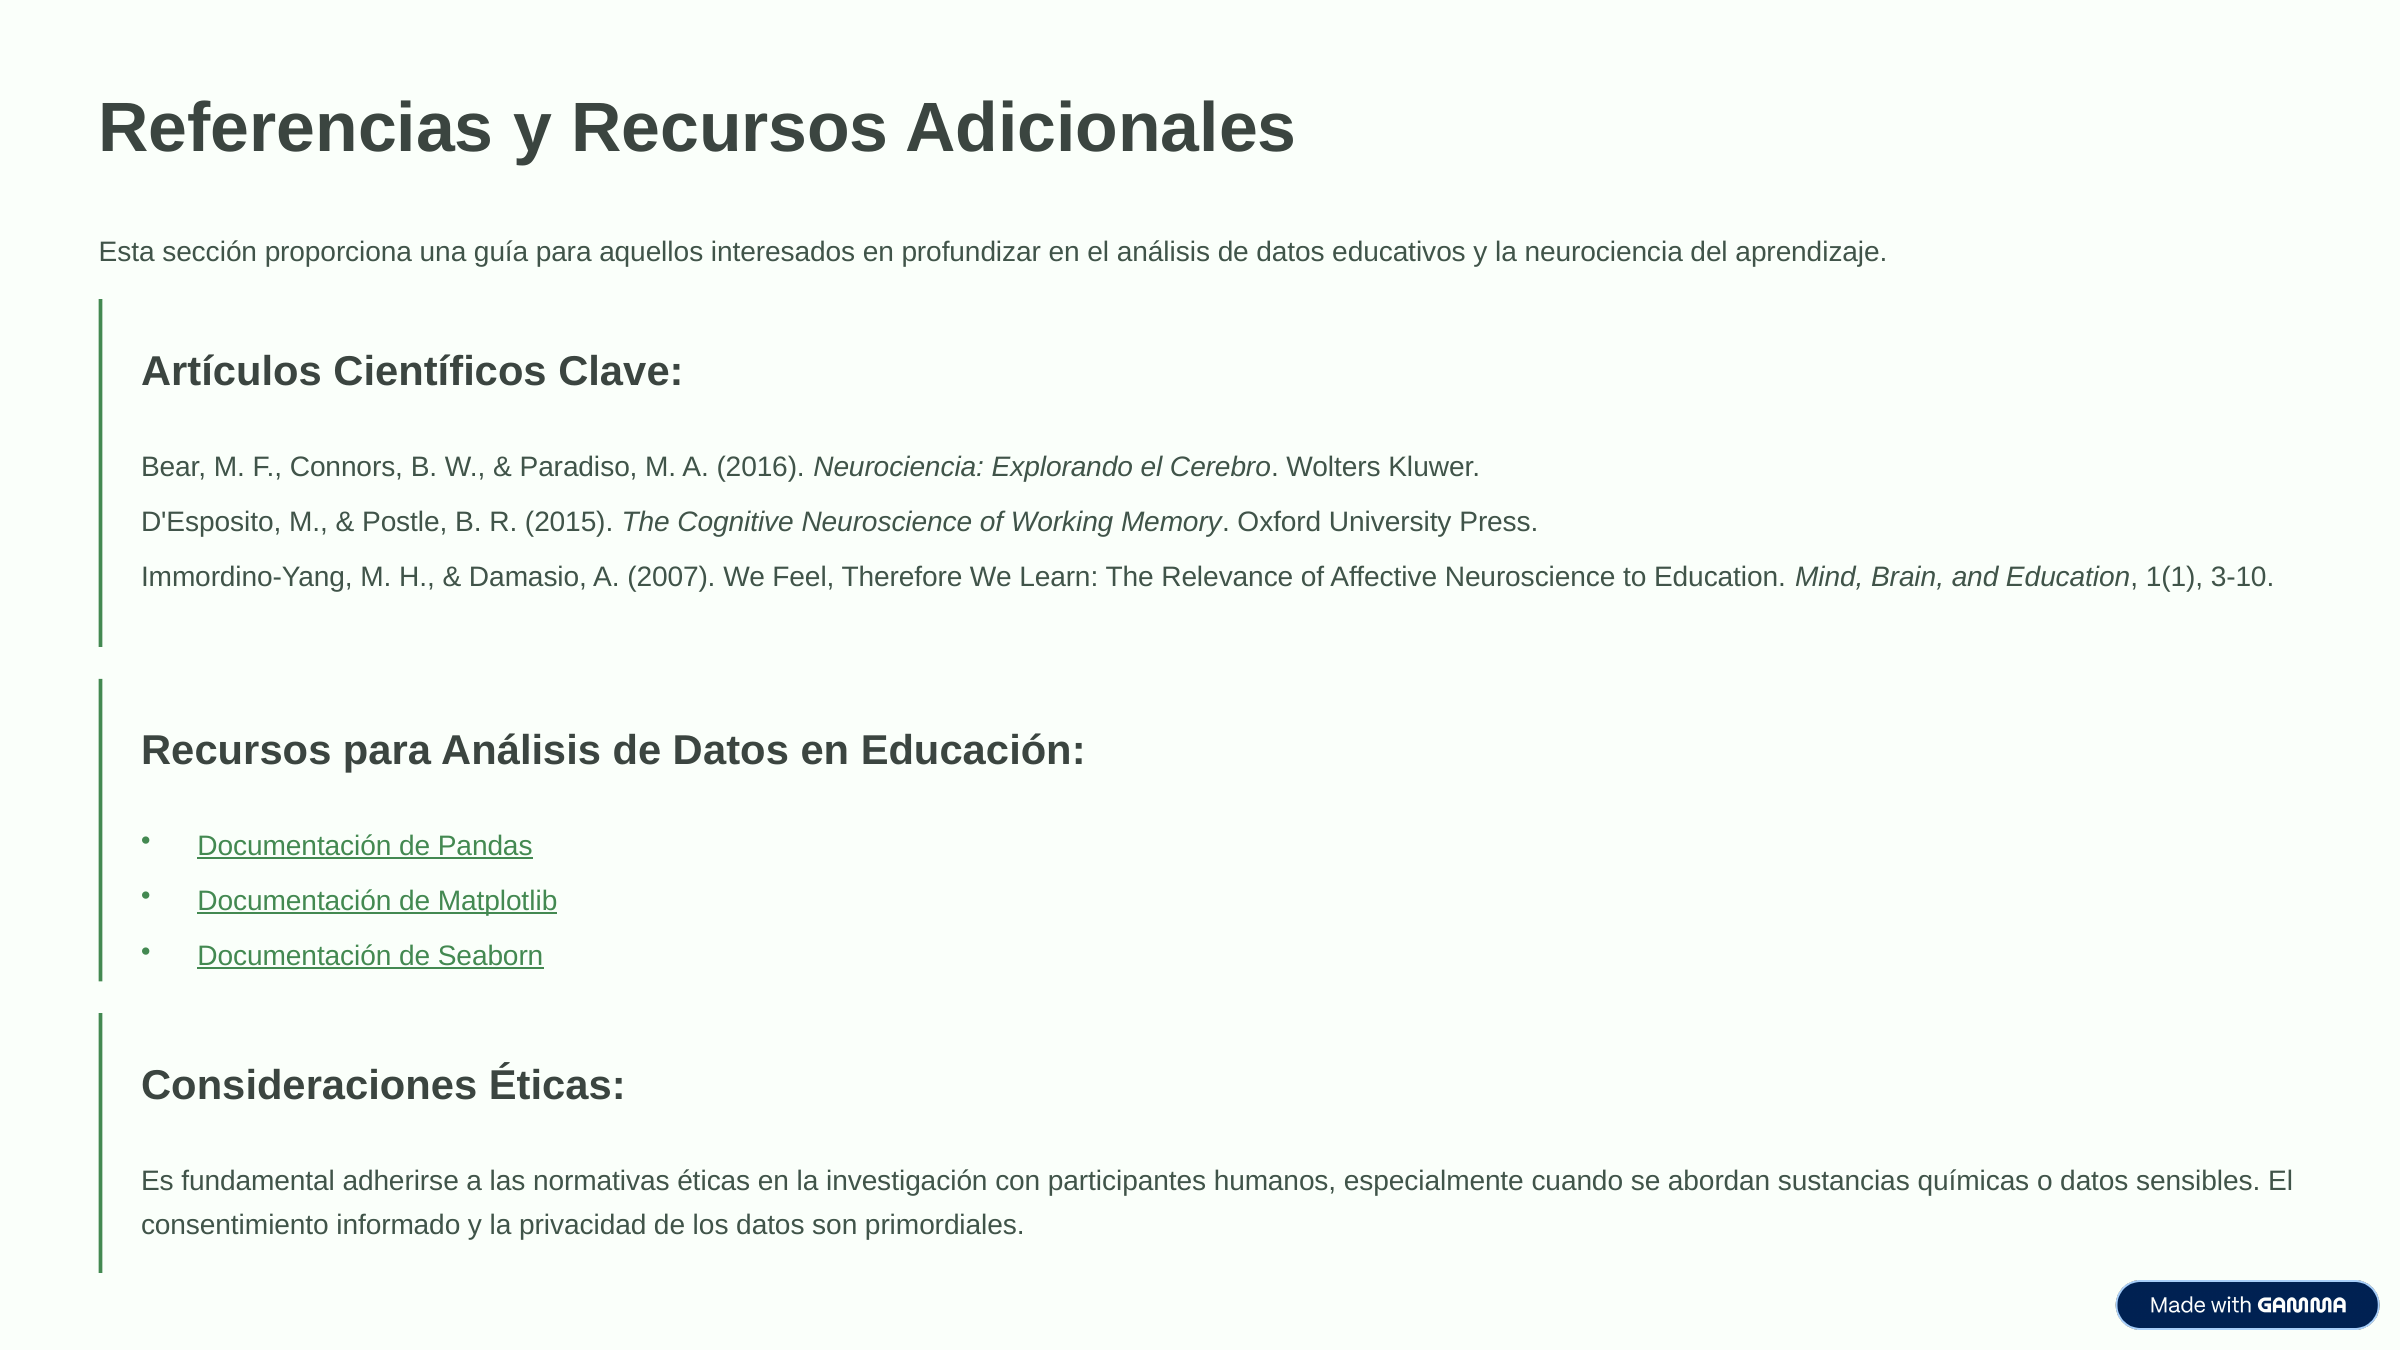

Referencias y Recursos Adicionales
Esta sección proporciona una guía para aquellos interesados en profundizar en el análisis de datos educativos y la neurociencia del aprendizaje.

Artículos Científicos Clave:
Bear, M. F., Connors, B. W., & Paradiso, M. A. (2016). Neurociencia: Explorando el Cerebro. Wolters Kluwer.
D'Esposito, M., & Postle, B. R. (2015). The Cognitive Neuroscience of Working Memory. Oxford University Press.
Immordino-Yang, M. H., & Damasio, A. (2007). We Feel, Therefore We Learn: The Relevance of Affective Neuroscience to Education. Mind, Brain, and Education, 1(1), 3-10.

Recursos para Análisis de Datos en Educación:
Documentación de Pandas
Documentación de Matplotlib
Documentación de Seaborn

Consideraciones Éticas:
Es fundamental adherirse a las normativas éticas en la investigación con participantes humanos, especialmente cuando se abordan sustancias químicas o datos sensibles. El consentimiento informado y la privacidad de los datos son primordiales.